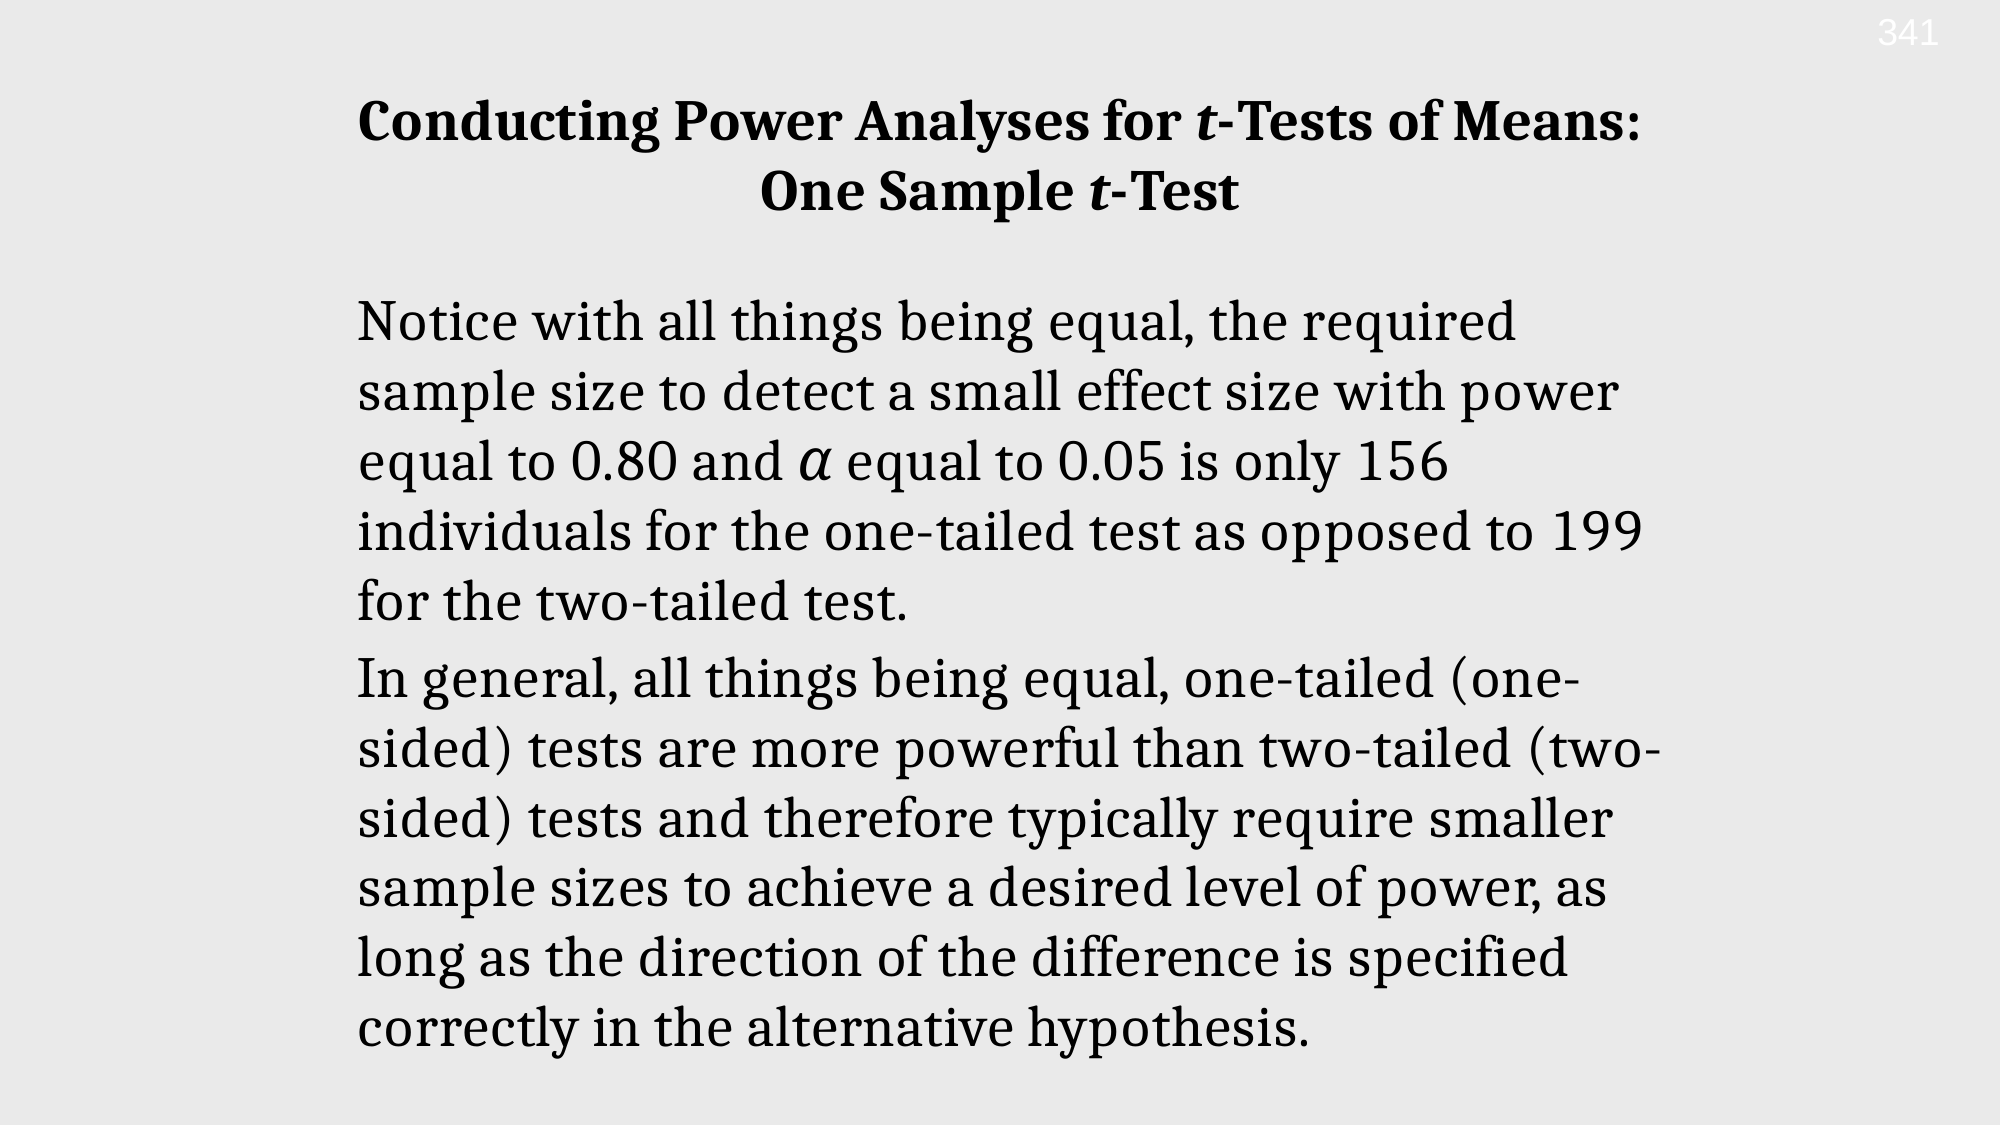

341
Conducting Power Analyses for t-Tests of Means:
One Sample t-Test
Notice with all things being equal, the required sample size to detect a small effect size with power equal to 0.80 and α equal to 0.05 is only 156 individuals for the one-tailed test as opposed to 199 for the two-tailed test.
In general, all things being equal, one-tailed (one-sided) tests are more powerful than two-tailed (two-sided) tests and therefore typically require smaller sample sizes to achieve a desired level of power, as long as the direction of the difference is specified correctly in the alternative hypothesis.